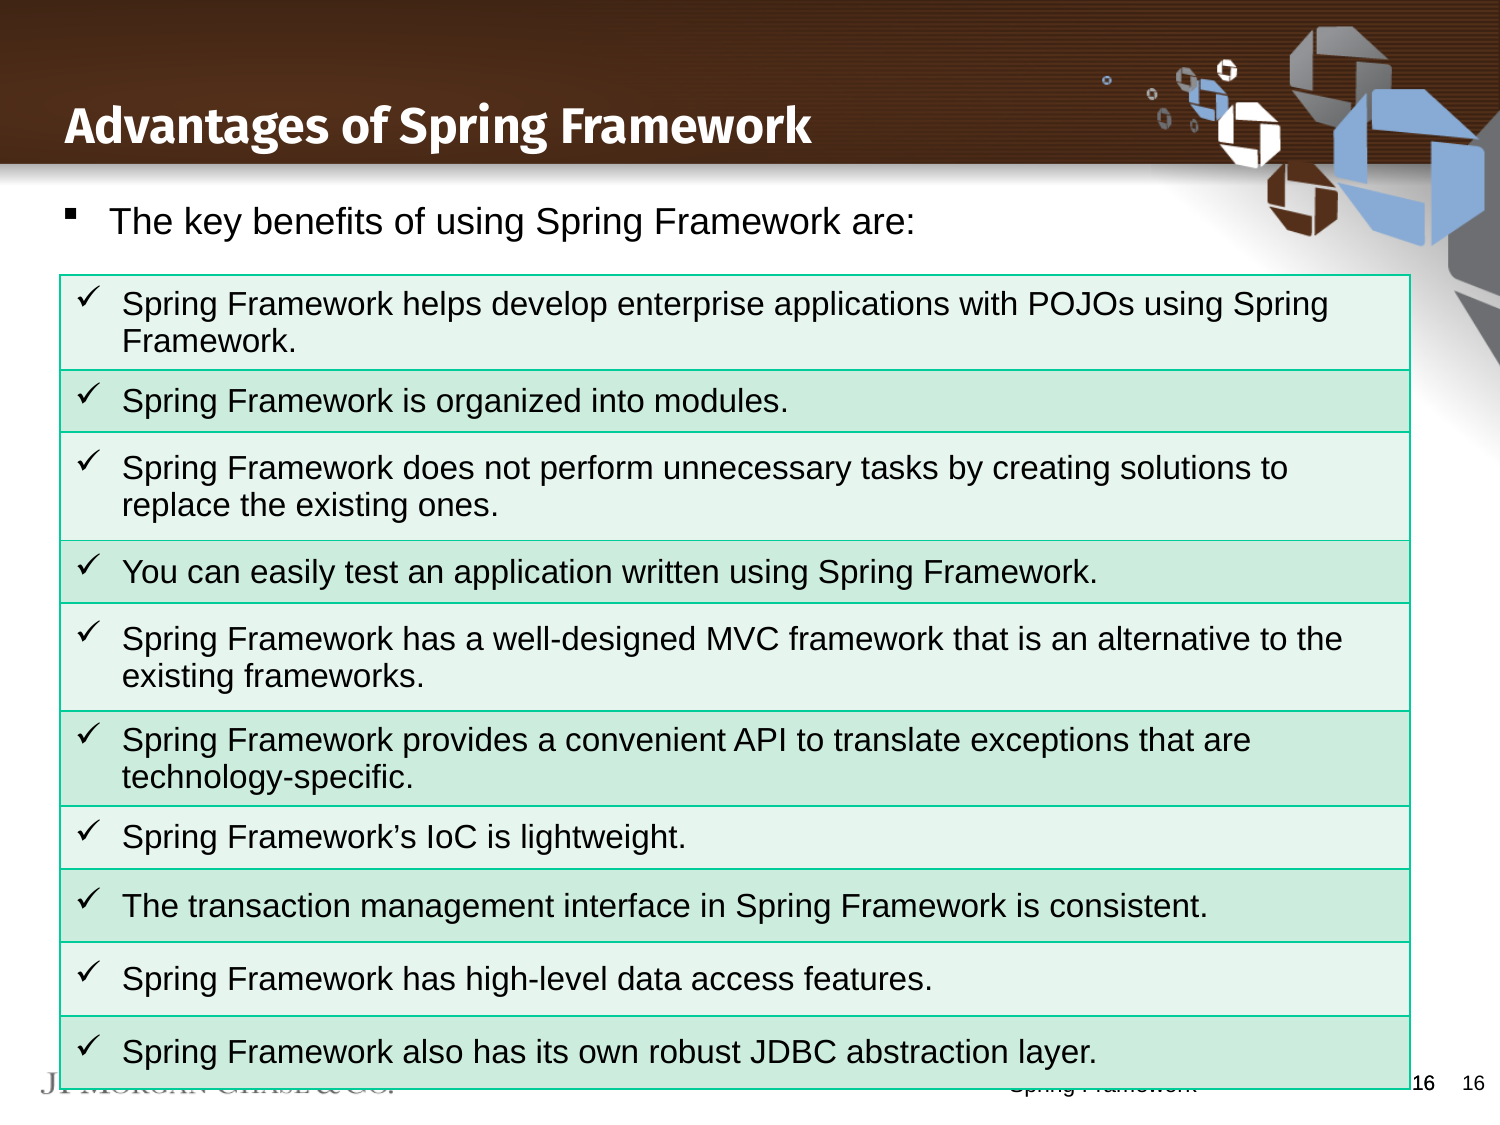

Advantages of Spring Framework
The key benefits of using Spring Framework are:
| Spring Framework helps develop enterprise applications with POJOs using Spring Framework. |
| --- |
| Spring Framework is organized into modules. |
| Spring Framework does not perform unnecessary tasks by creating solutions to replace the existing ones. |
| You can easily test an application written using Spring Framework. |
| Spring Framework has a well-designed MVC framework that is an alternative to the existing frameworks. |
| Spring Framework provides a convenient API to translate exceptions that are technology-specific. |
| Spring Framework’s IoC is lightweight. |
| The transaction management interface in Spring Framework is consistent. |
| Spring Framework has high-level data access features. |
| Spring Framework also has its own robust JDBC abstraction layer. |

Spring Framework
16
16
16